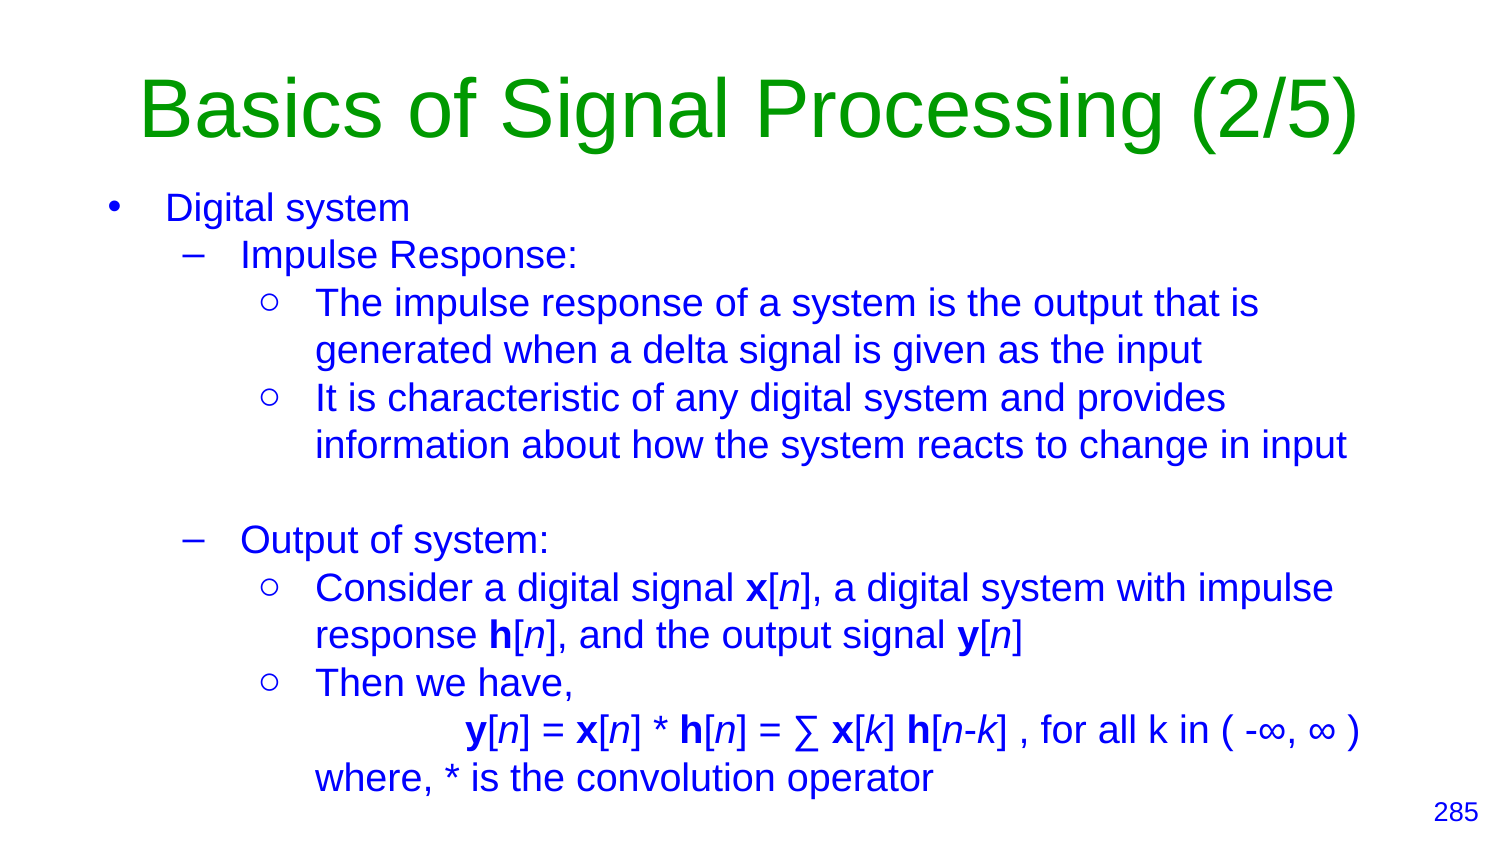

# Basics of Signal Processing (2/5)
Digital system
Impulse Response:
The impulse response of a system is the output that is generated when a delta signal is given as the input
It is characteristic of any digital system and provides information about how the system reacts to change in input
Output of system:
Consider a digital signal x[n], a digital system with impulse response h[n], and the output signal y[n]
Then we have,
	y[n] = x[n] * h[n] = ∑ x[k] h[n-k] , for all k in ( -∞, ∞ )
where, * is the convolution operator
285